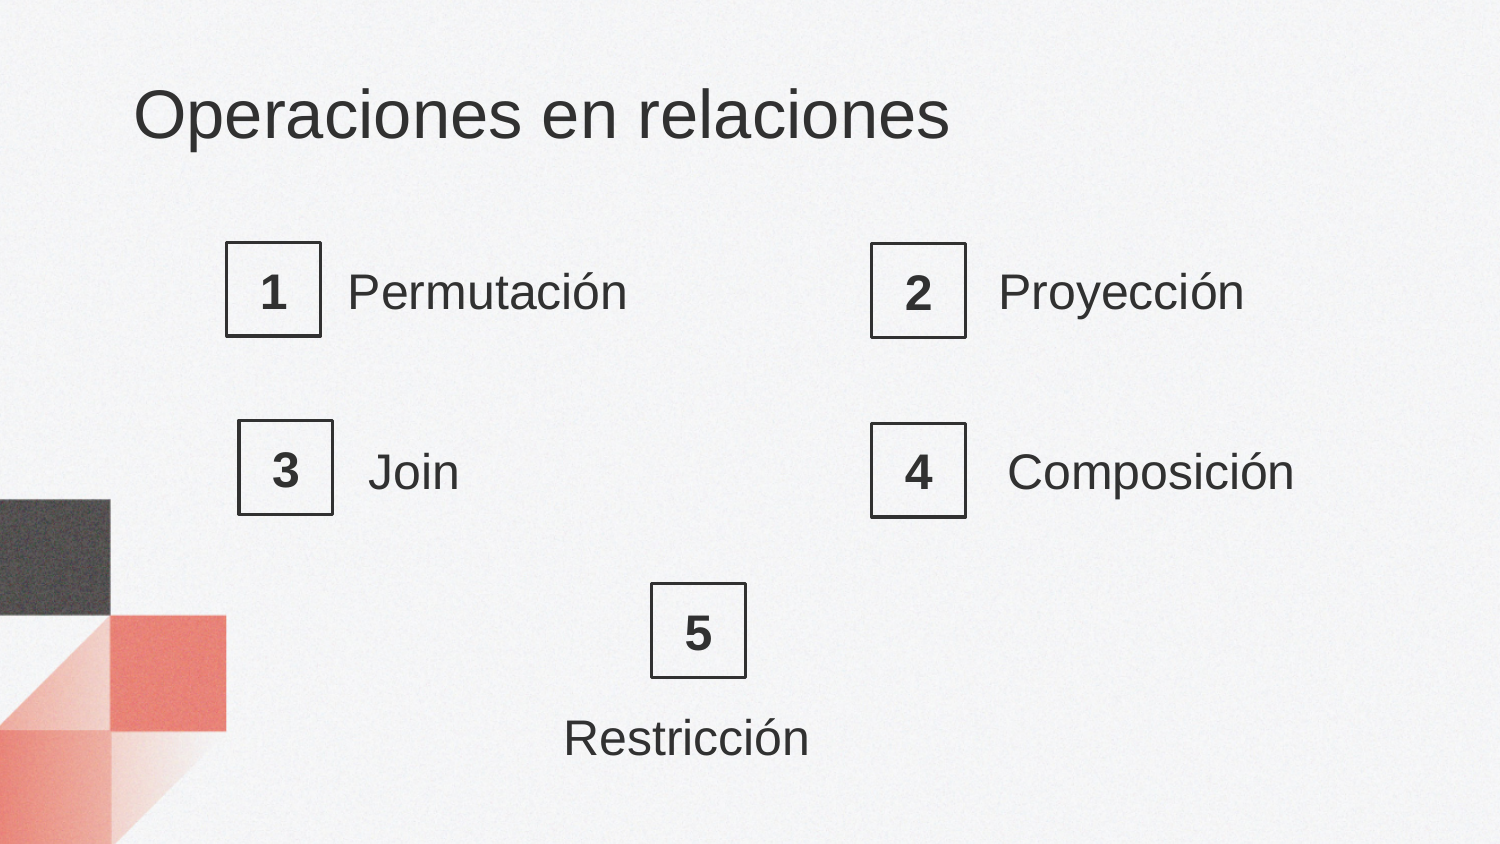

Operaciones en relaciones
1
2
# Permutación
Proyección
3
4
Join
Composición
5
Restricción